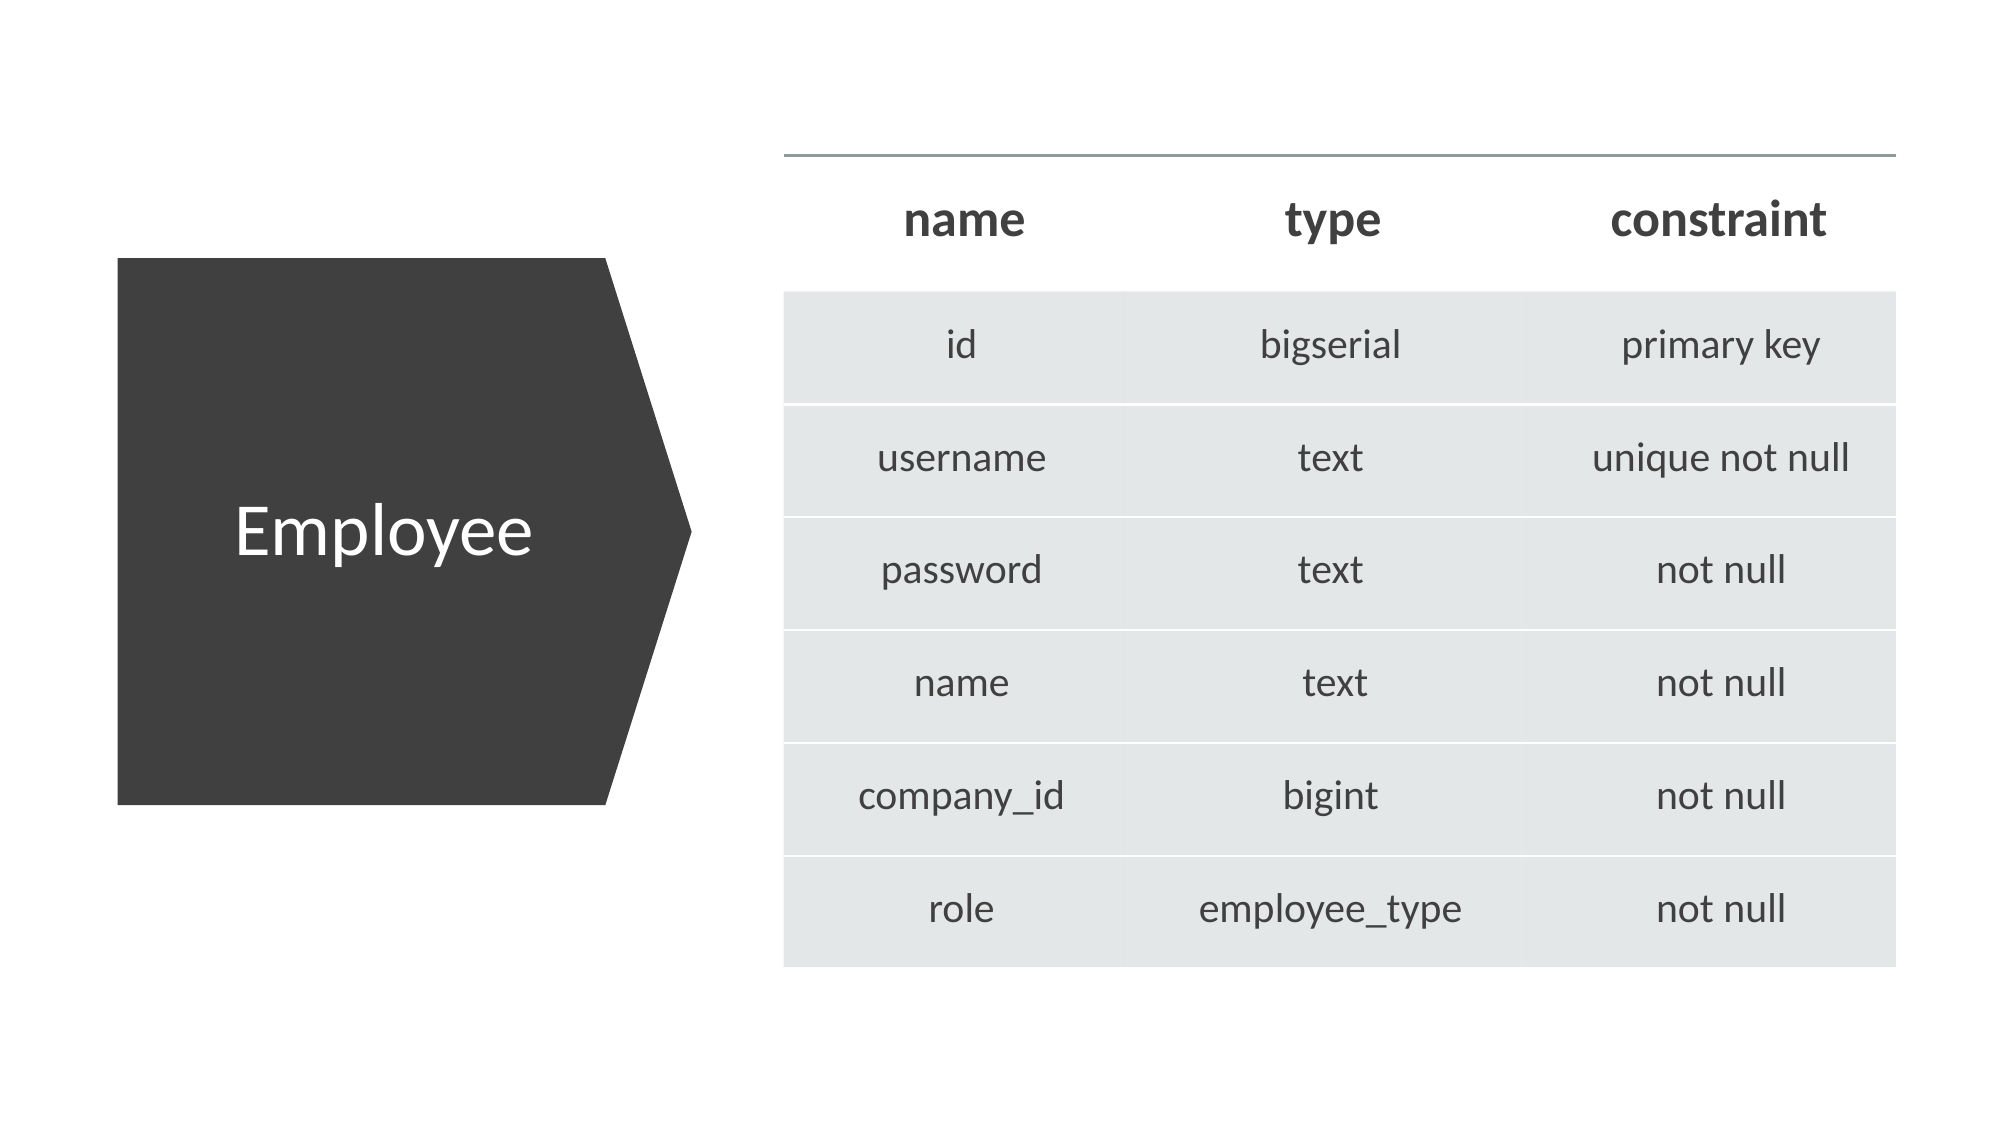

| name | type | constraint |
| --- | --- | --- |
| id | bigserial | primary key |
| username | text | unique not null |
| password | text | not null |
| name | text | not null |
| company\_id | bigint | not null |
| role | employee\_type | not null |

# Employee